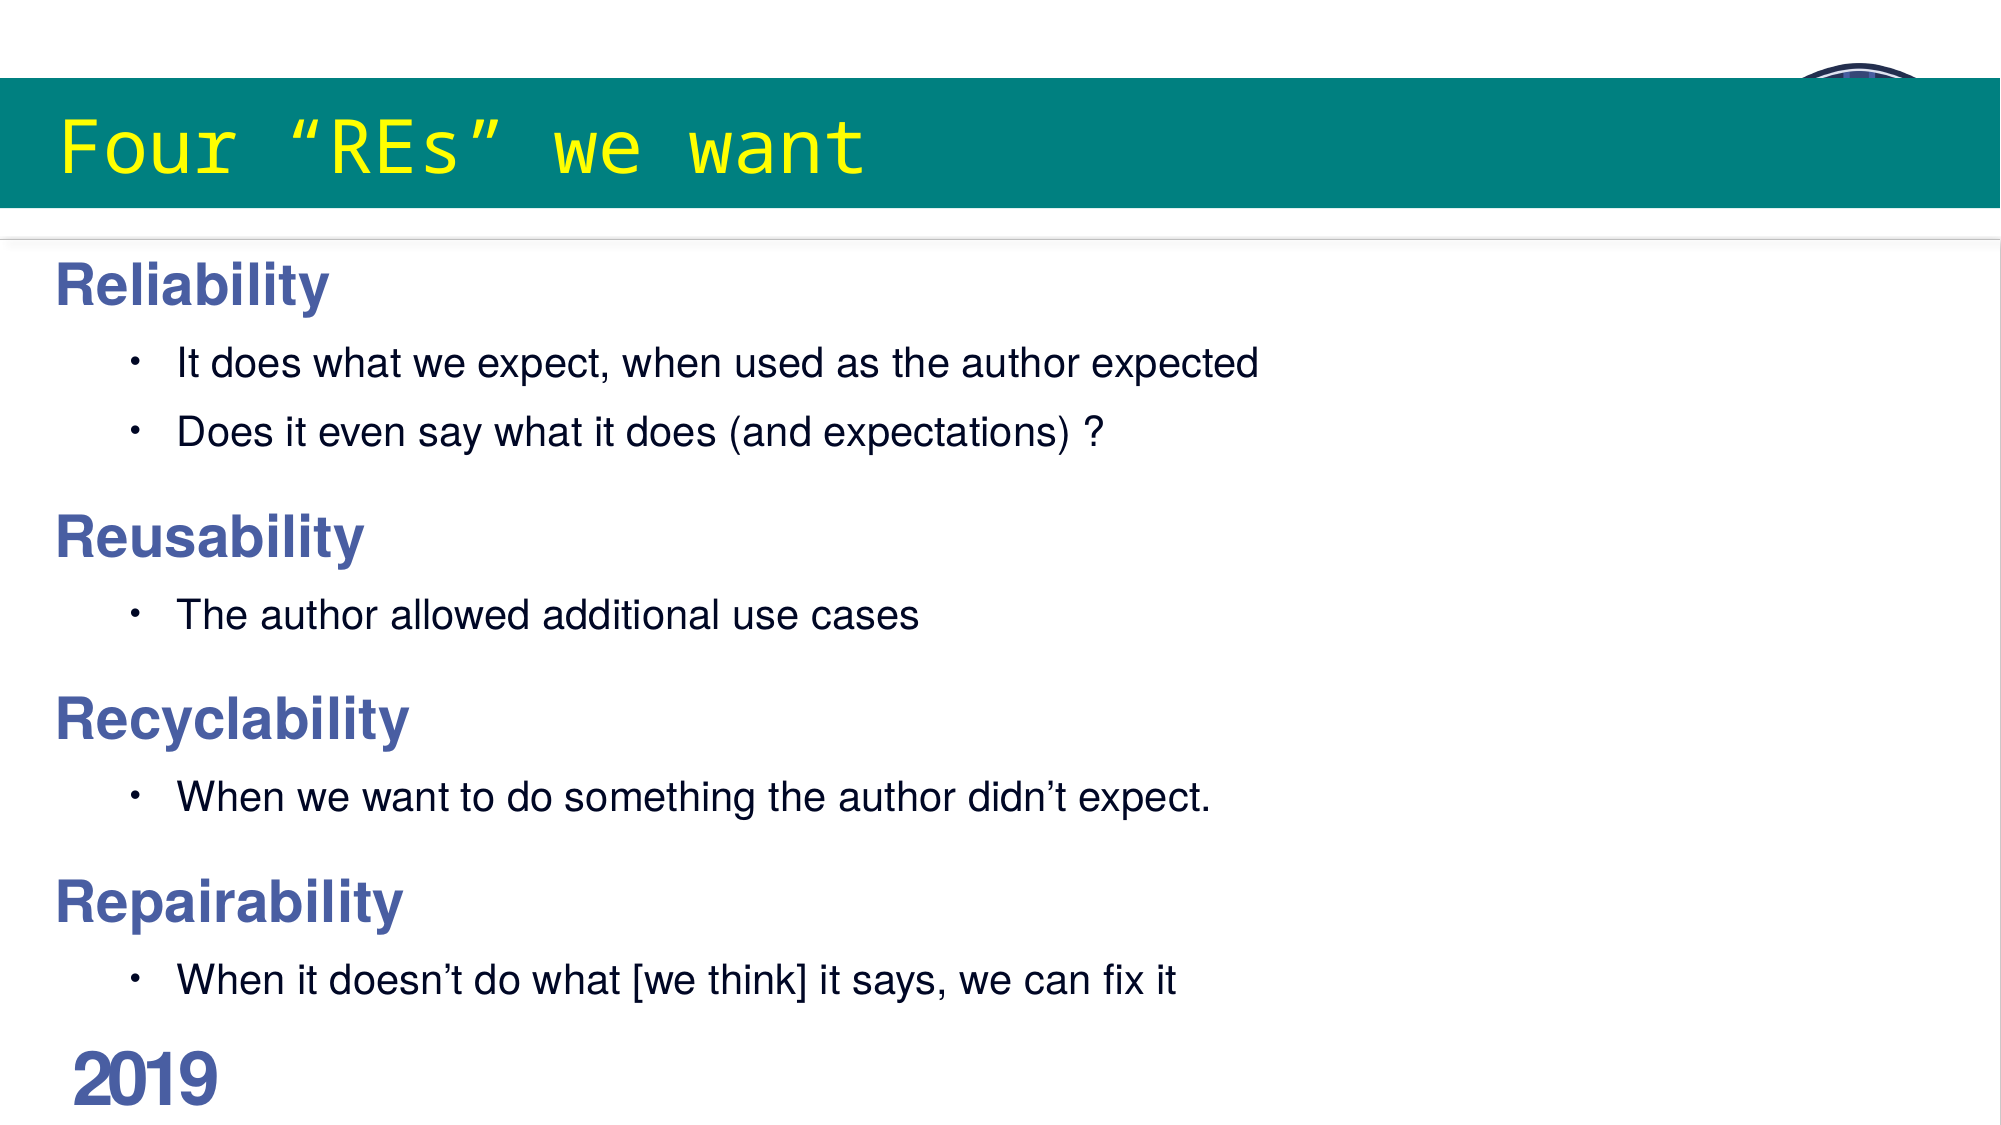

# Four “REs” we want
Reliability
It does what we expect, when used as the author expected
Does it even say what it does (and expectations) ?
Reusability
The author allowed additional use cases
Recyclability
When we want to do something the author didn’t expect.
Repairability
When it doesn’t do what [we think] it says, we can fix it